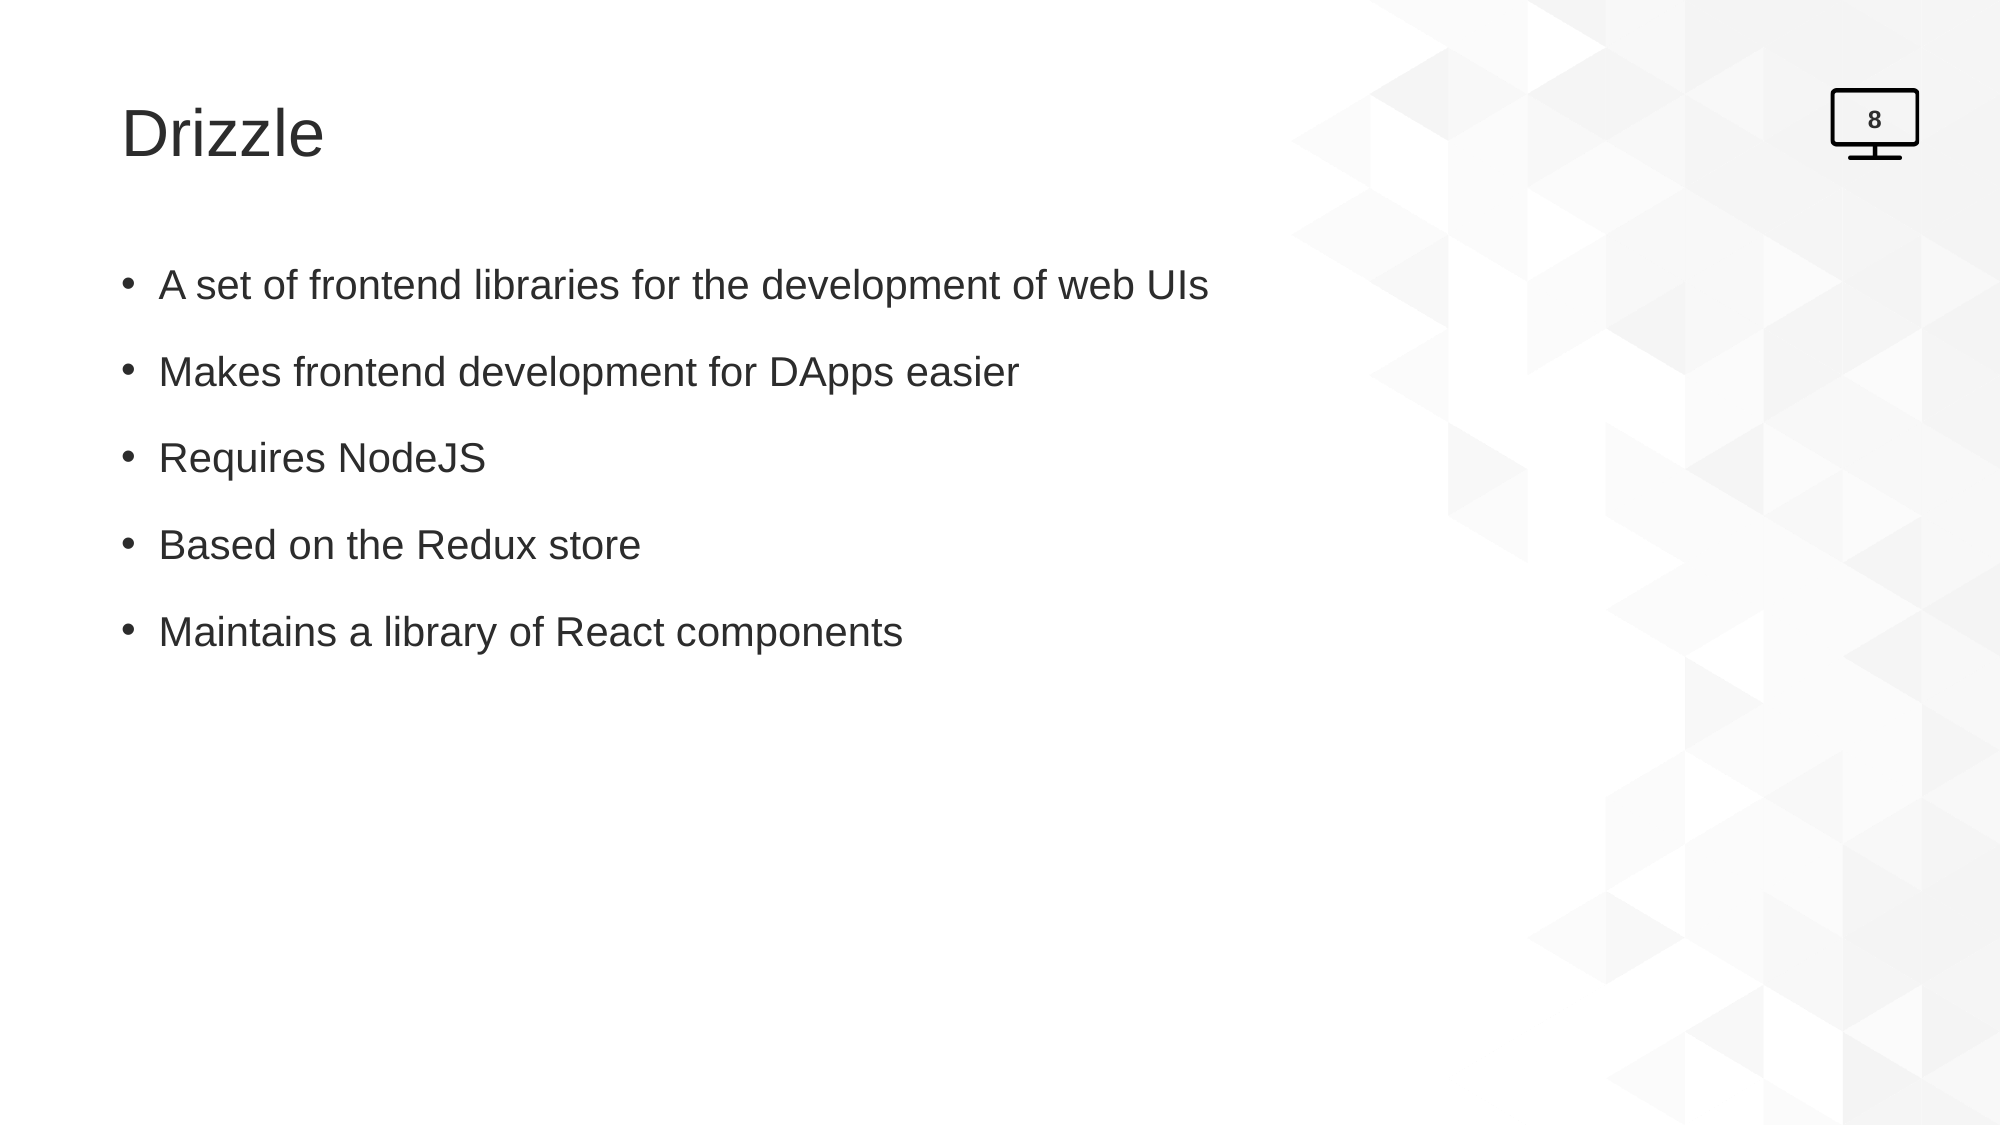

# Drizzle
8
A set of frontend libraries for the development of web UIs
Makes frontend development for DApps easier
Requires NodeJS
Based on the Redux store
Maintains a library of React components